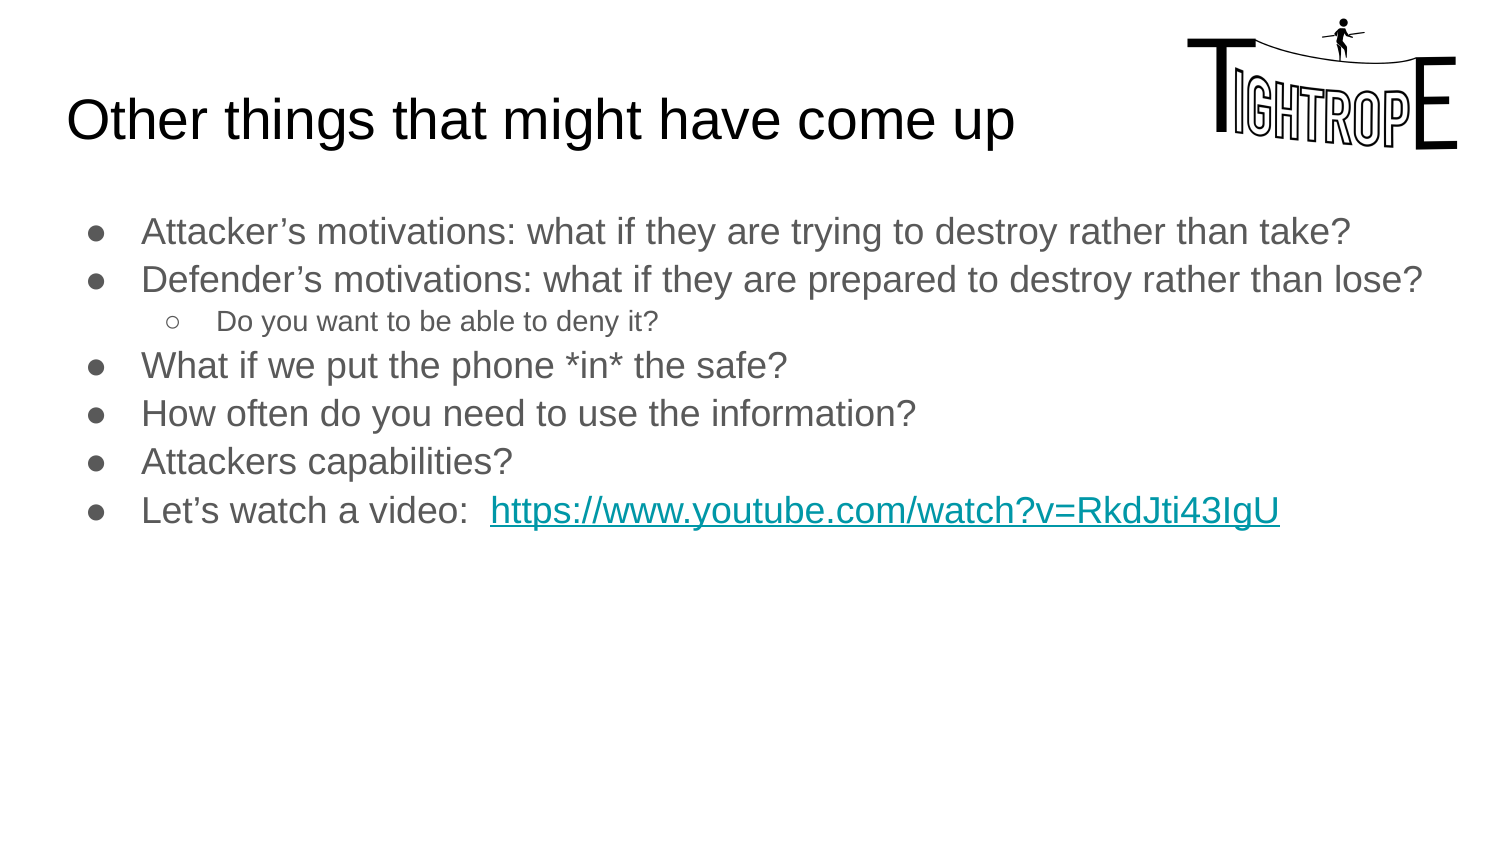

# Other things that might have come up
Attacker’s motivations: what if they are trying to destroy rather than take?
Defender’s motivations: what if they are prepared to destroy rather than lose?
Do you want to be able to deny it?
What if we put the phone *in* the safe?
How often do you need to use the information?
Attackers capabilities?
Let’s watch a video:  https://www.youtube.com/watch?v=RkdJti43IgU